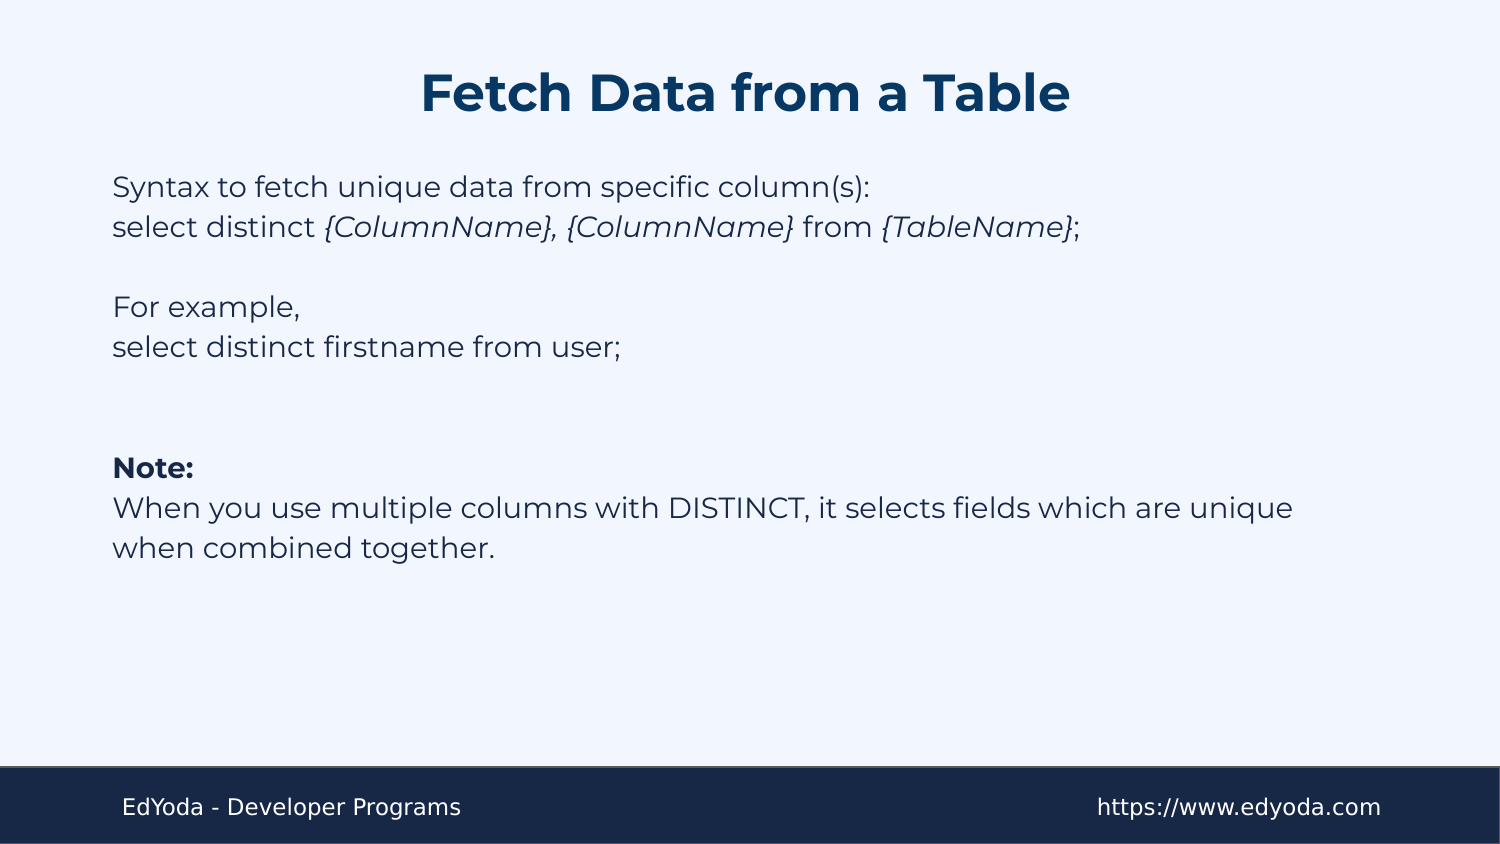

# Fetch Data from a Table
Syntax to fetch unique data from specific column(s):
select distinct {ColumnName}, {ColumnName} from {TableName};

For example,
select distinct firstname from user;

Note:
When you use multiple columns with DISTINCT, it selects fields which are unique when combined together.

EdYoda - Developer Programs
https://www.edyoda.com